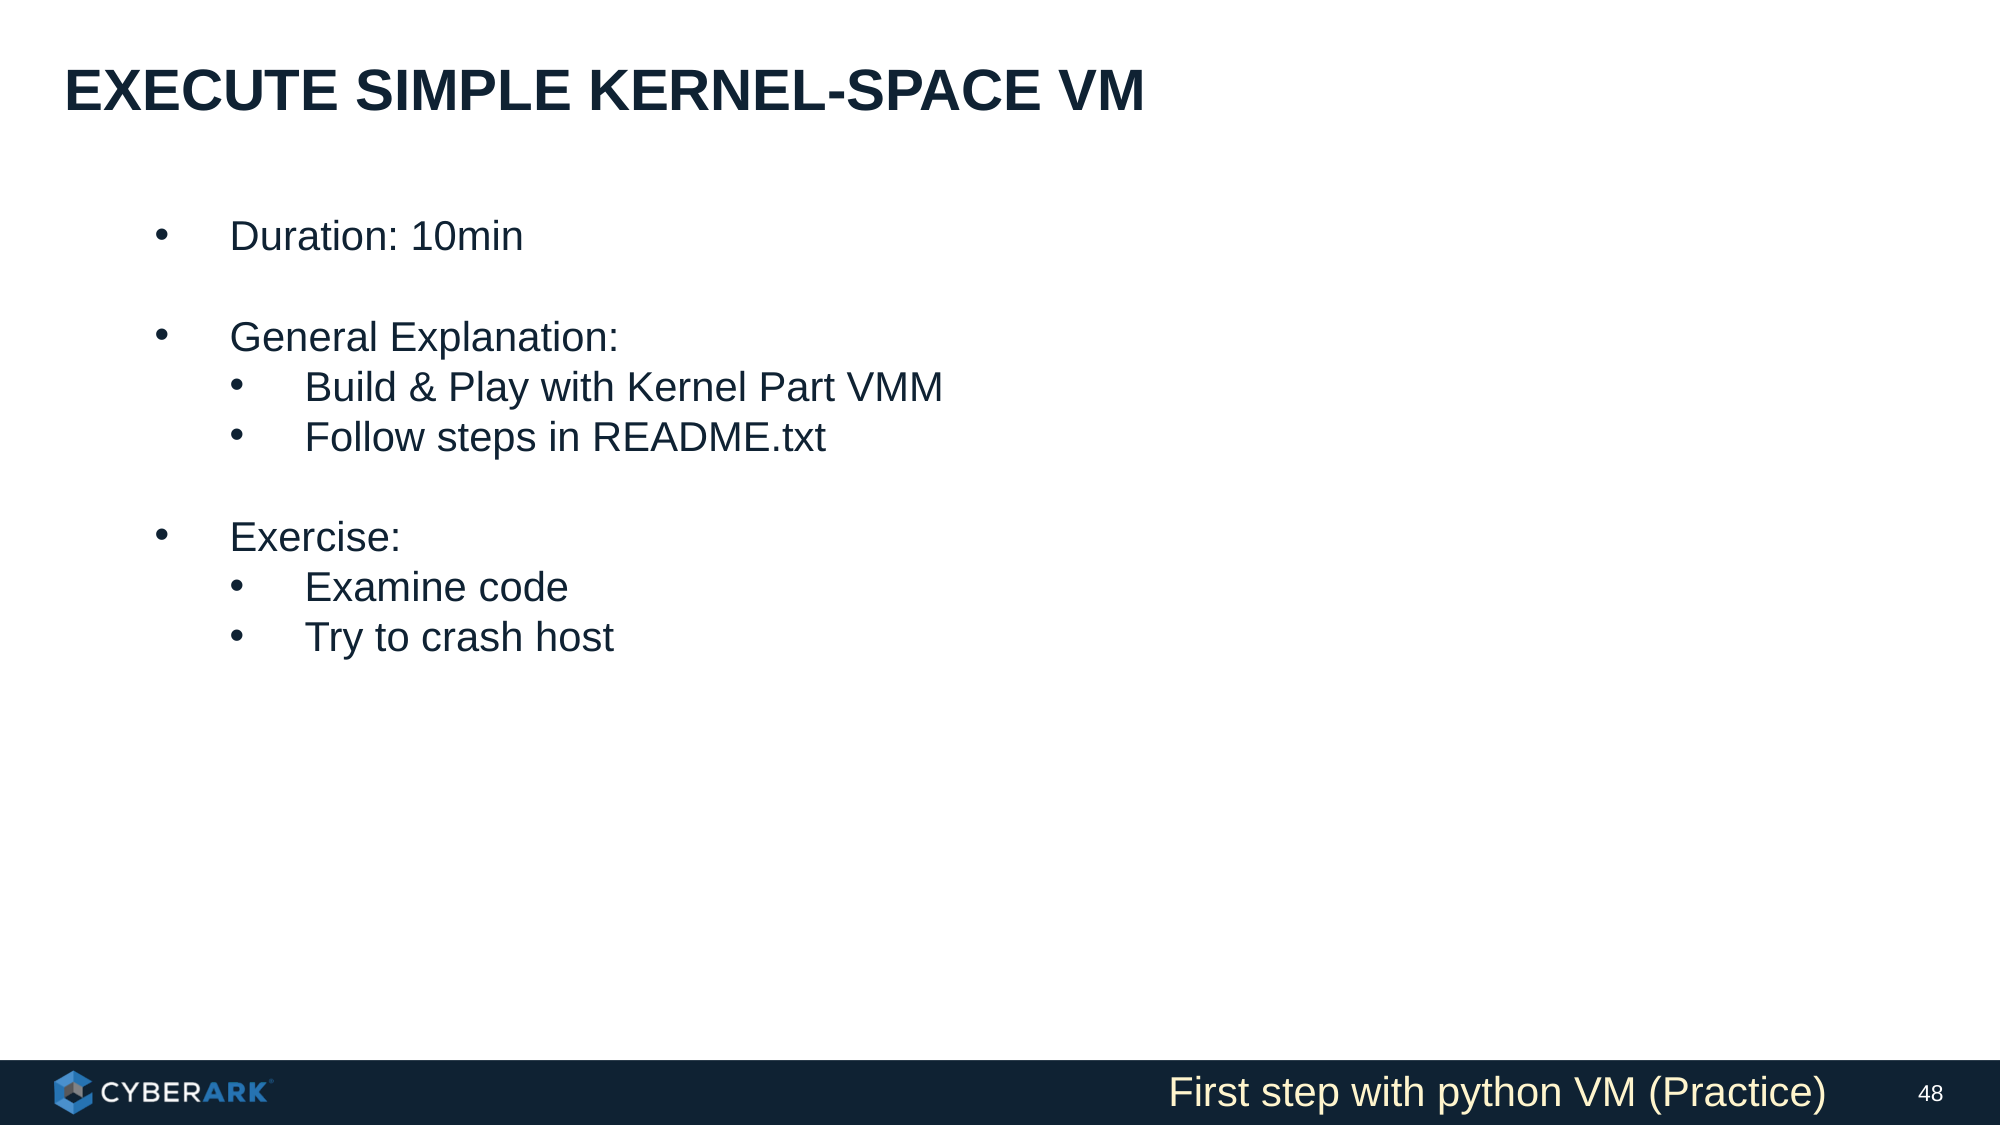

# Execute simple kernel-space vm

Duration: 10min

General Explanation:
Build & Play with Kernel Part VMM
Follow steps in README.txt

Exercise:
Examine code
Try to crash host
First step with python VM (Practice)
48